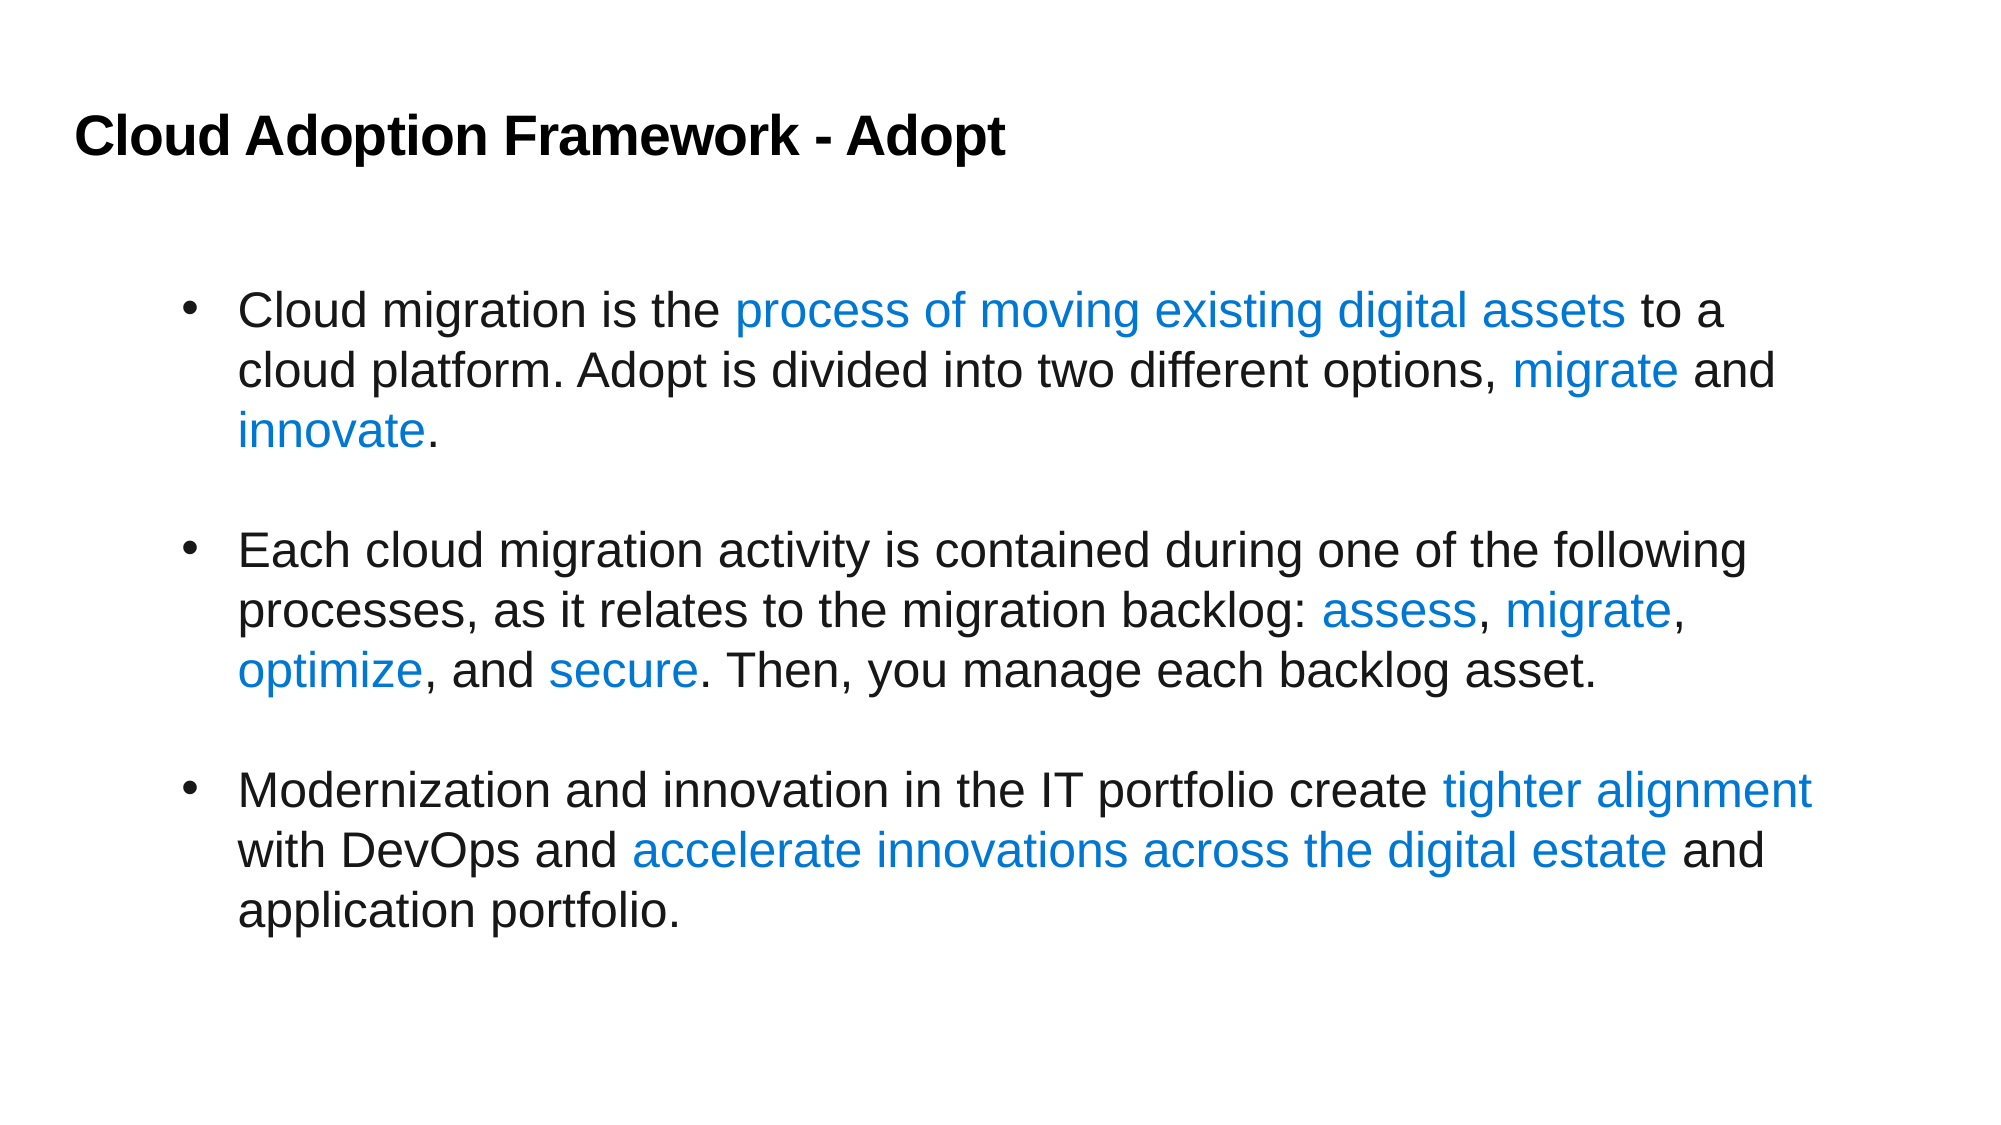

# Cloud Adoption Framework - Adopt
Cloud migration is the process of moving existing digital assets to a cloud platform. Adopt is divided into two different options, migrate and innovate.

Each cloud migration activity is contained during one of the following processes, as it relates to the migration backlog: assess, migrate, optimize, and secure. Then, you manage each backlog asset.

Modernization and innovation in the IT portfolio create tighter alignment with DevOps and accelerate innovations across the digital estate and application portfolio.